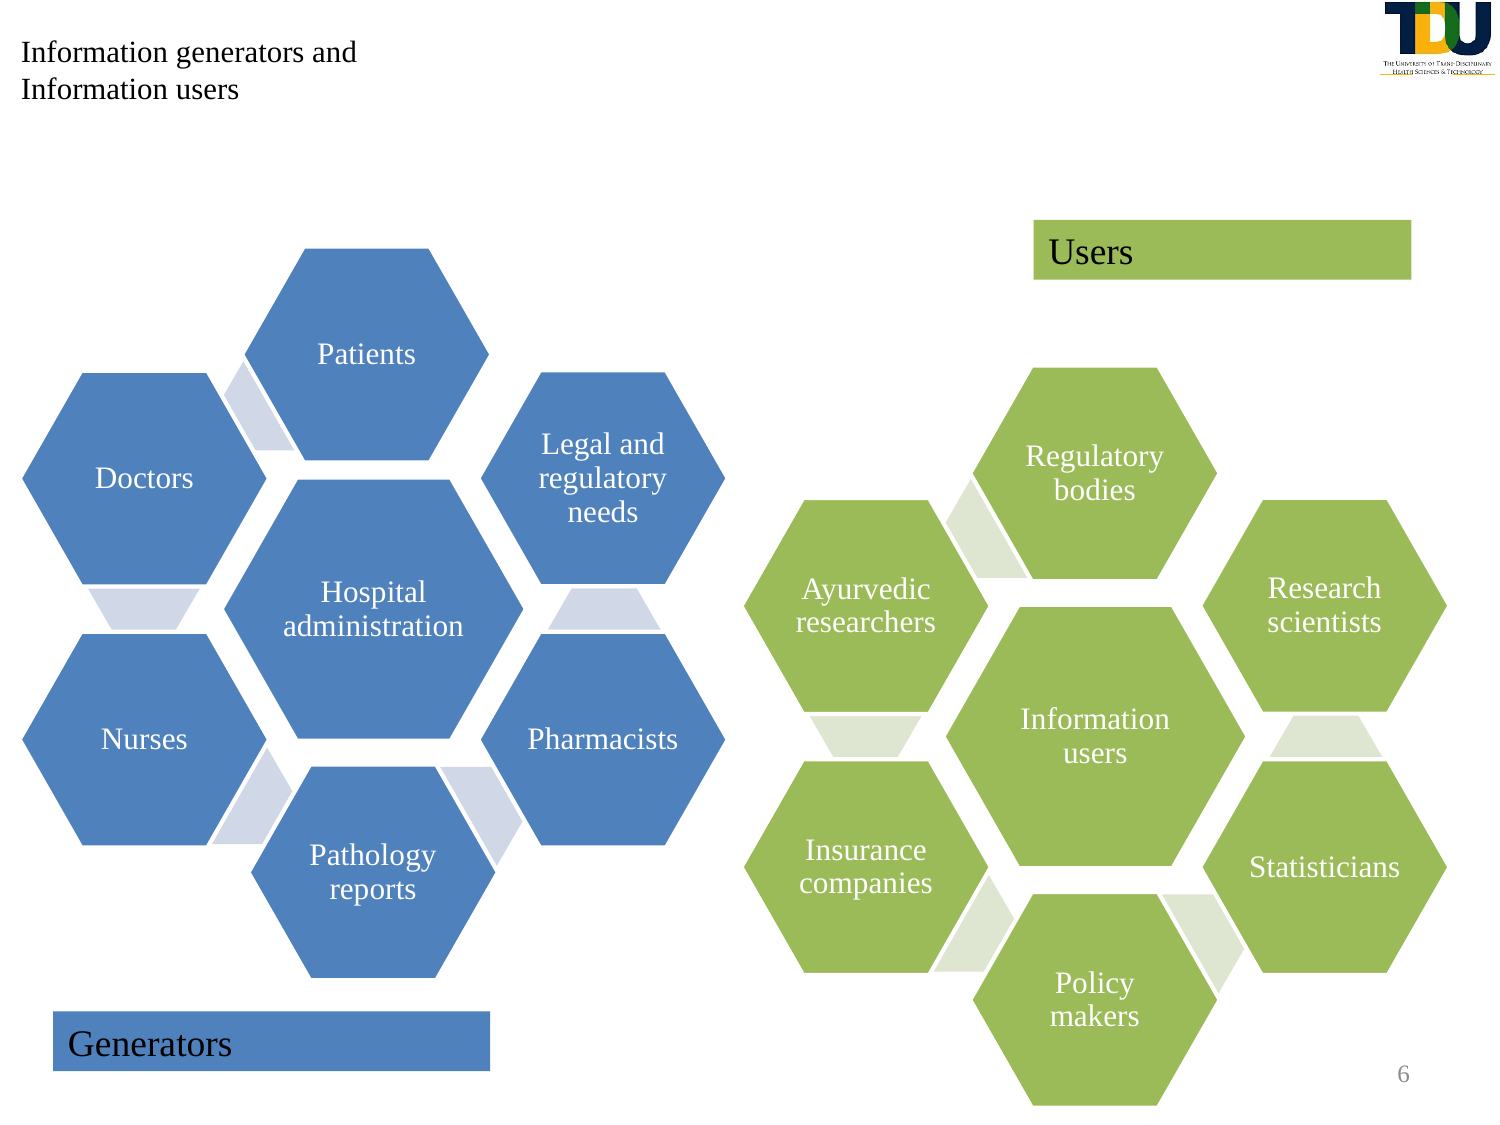

# Information generators and Information users
Users
Hospital administration
Patients
Doctors
Nurses
Pathology reports
Pharmacists
Legal and regulatory needs
Information users
Regulatory bodies
Ayurvedic researchers
Insurance companies
Policy makers
Statisticians
Research scientists
Generators
6